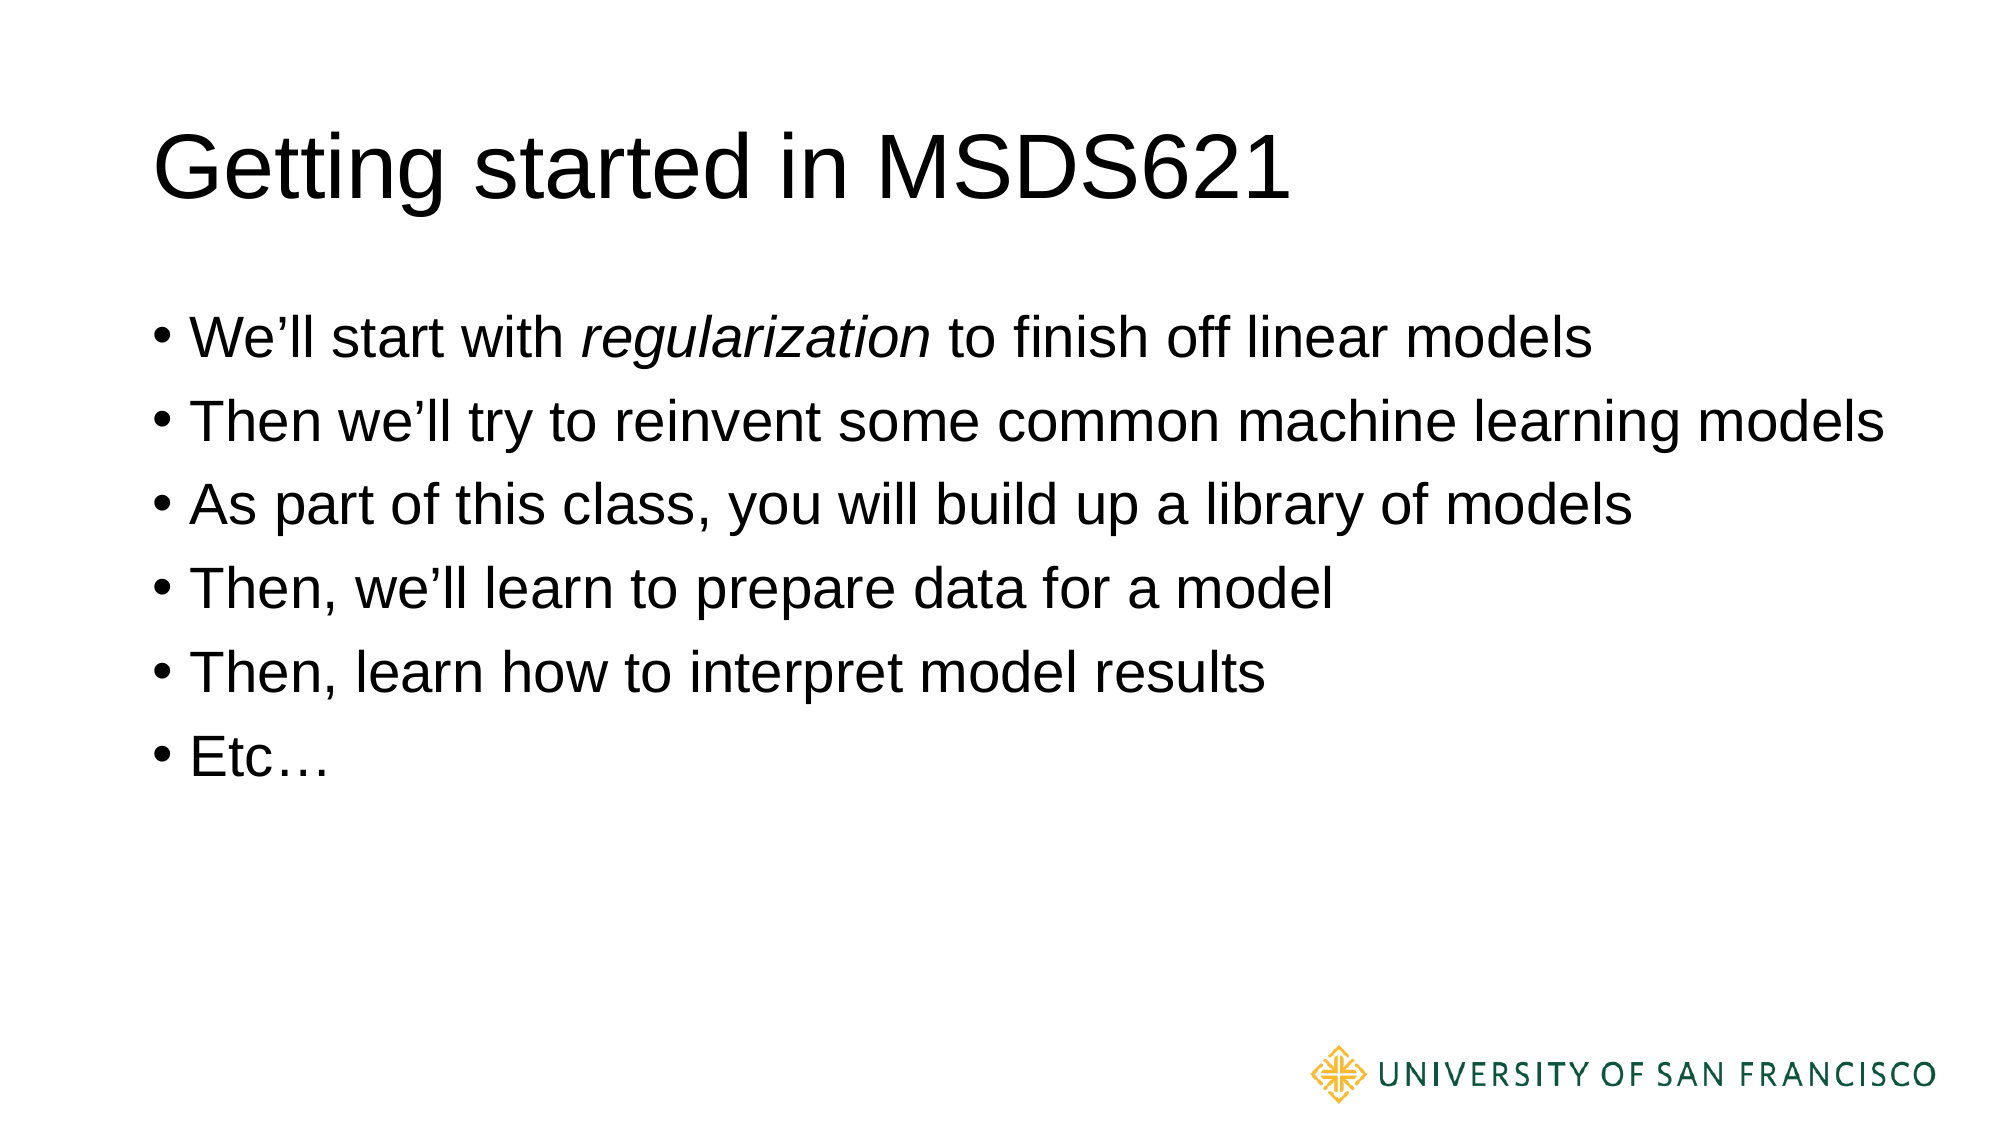

# Getting started in MSDS621
We’ll start with regularization to finish off linear models
Then we’ll try to reinvent some common machine learning models
As part of this class, you will build up a library of models
Then, we’ll learn to prepare data for a model
Then, learn how to interpret model results
Etc…